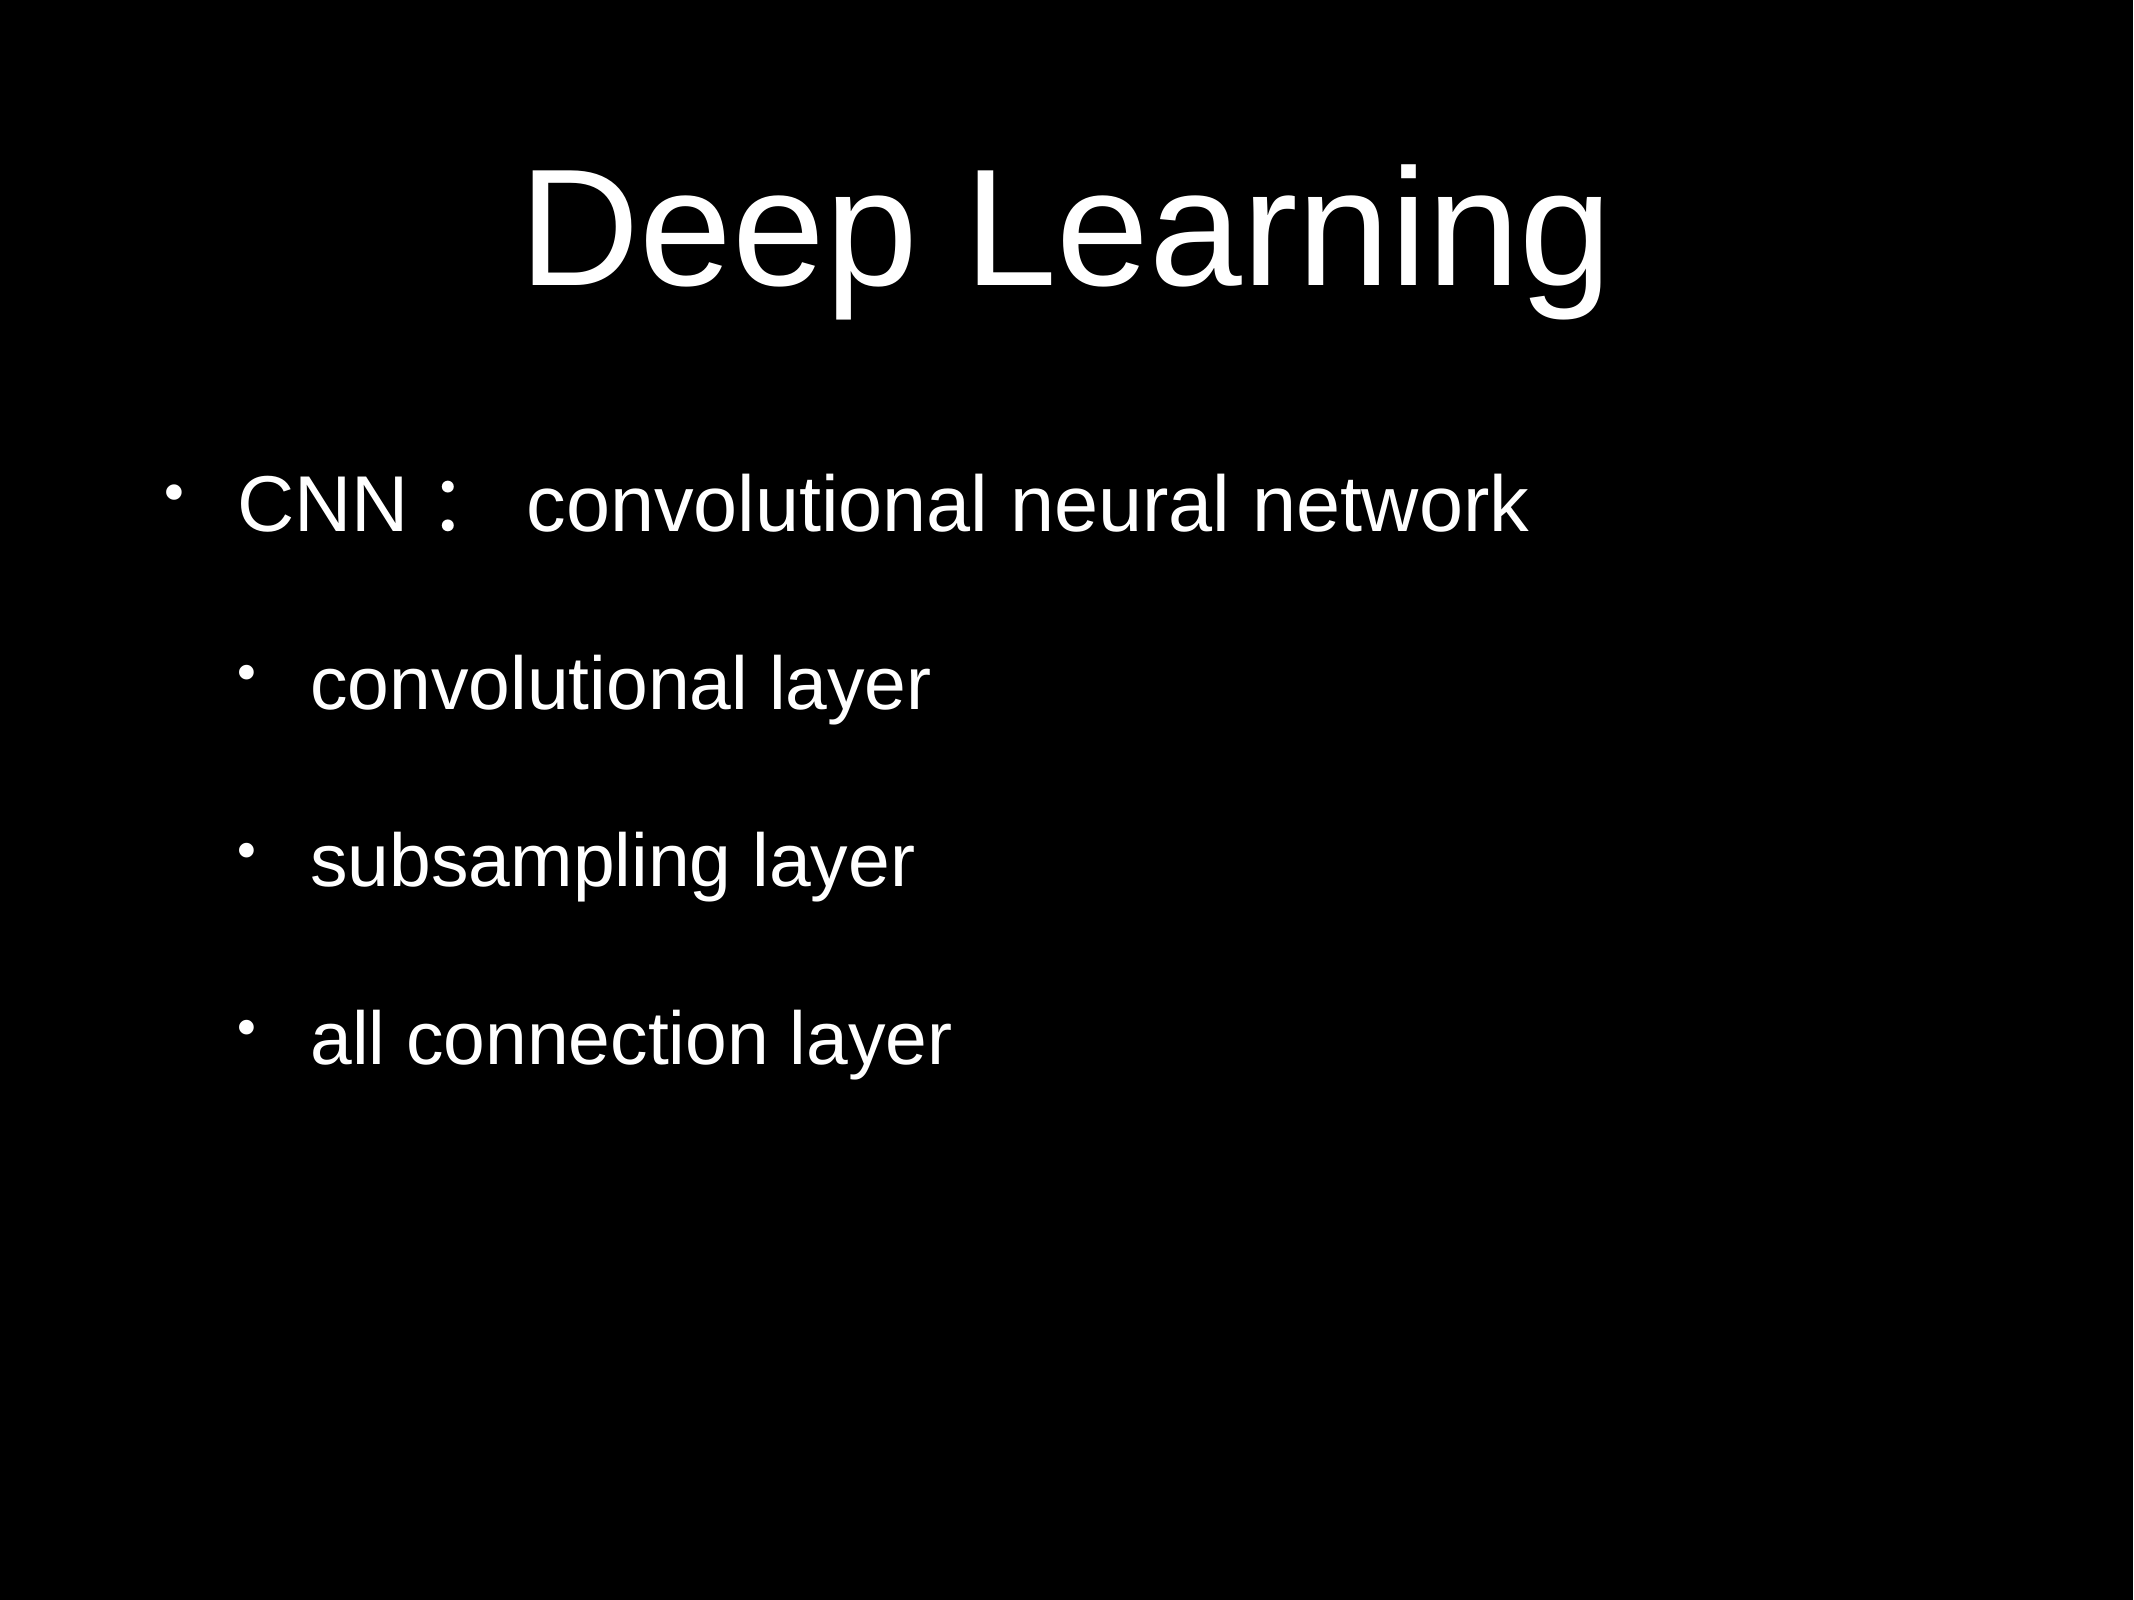

# Deep Learning
CNN：convolutional neural network
convolutional layer
subsampling layer
all connection layer